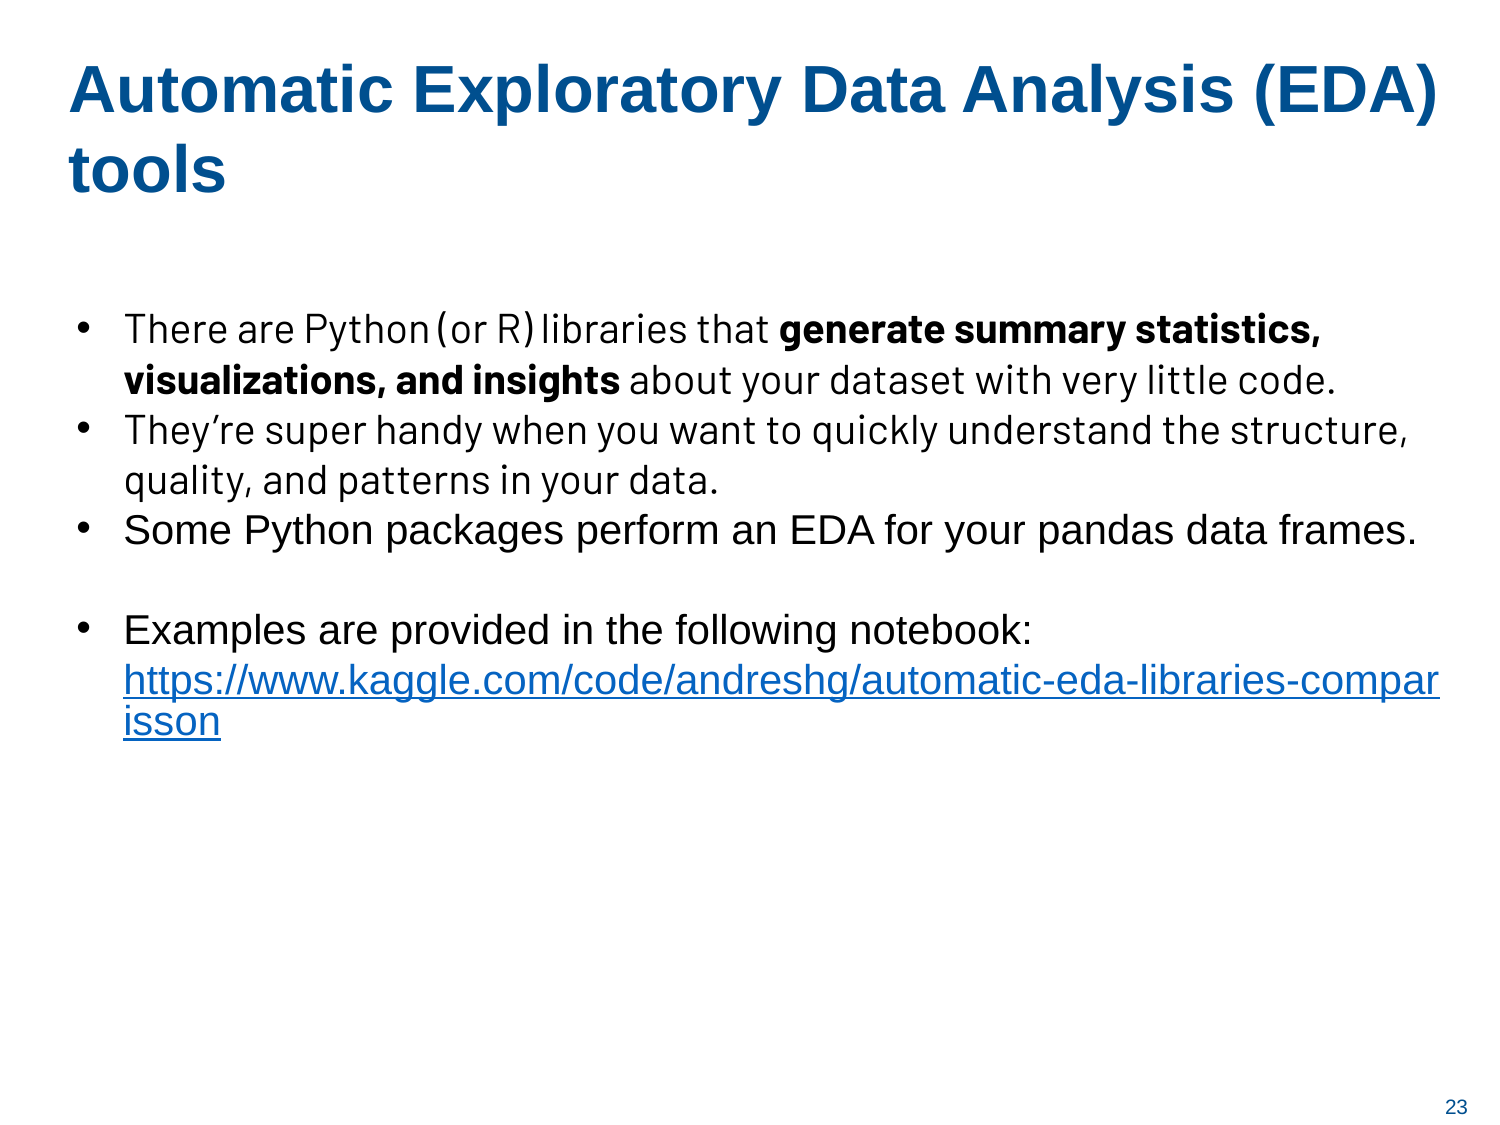

Automatic Exploratory Data Analysis (EDA) tools

There are Python (or R) libraries that generate summary statistics, visualizations, and insights about your dataset with very little code.
They’re super handy when you want to quickly understand the structure, quality, and patterns in your data.
Some Python packages perform an EDA for your pandas data frames.

Examples are provided in the following notebook: https://www.kaggle.com/code/andreshg/automatic-eda-libraries-comparisson

23